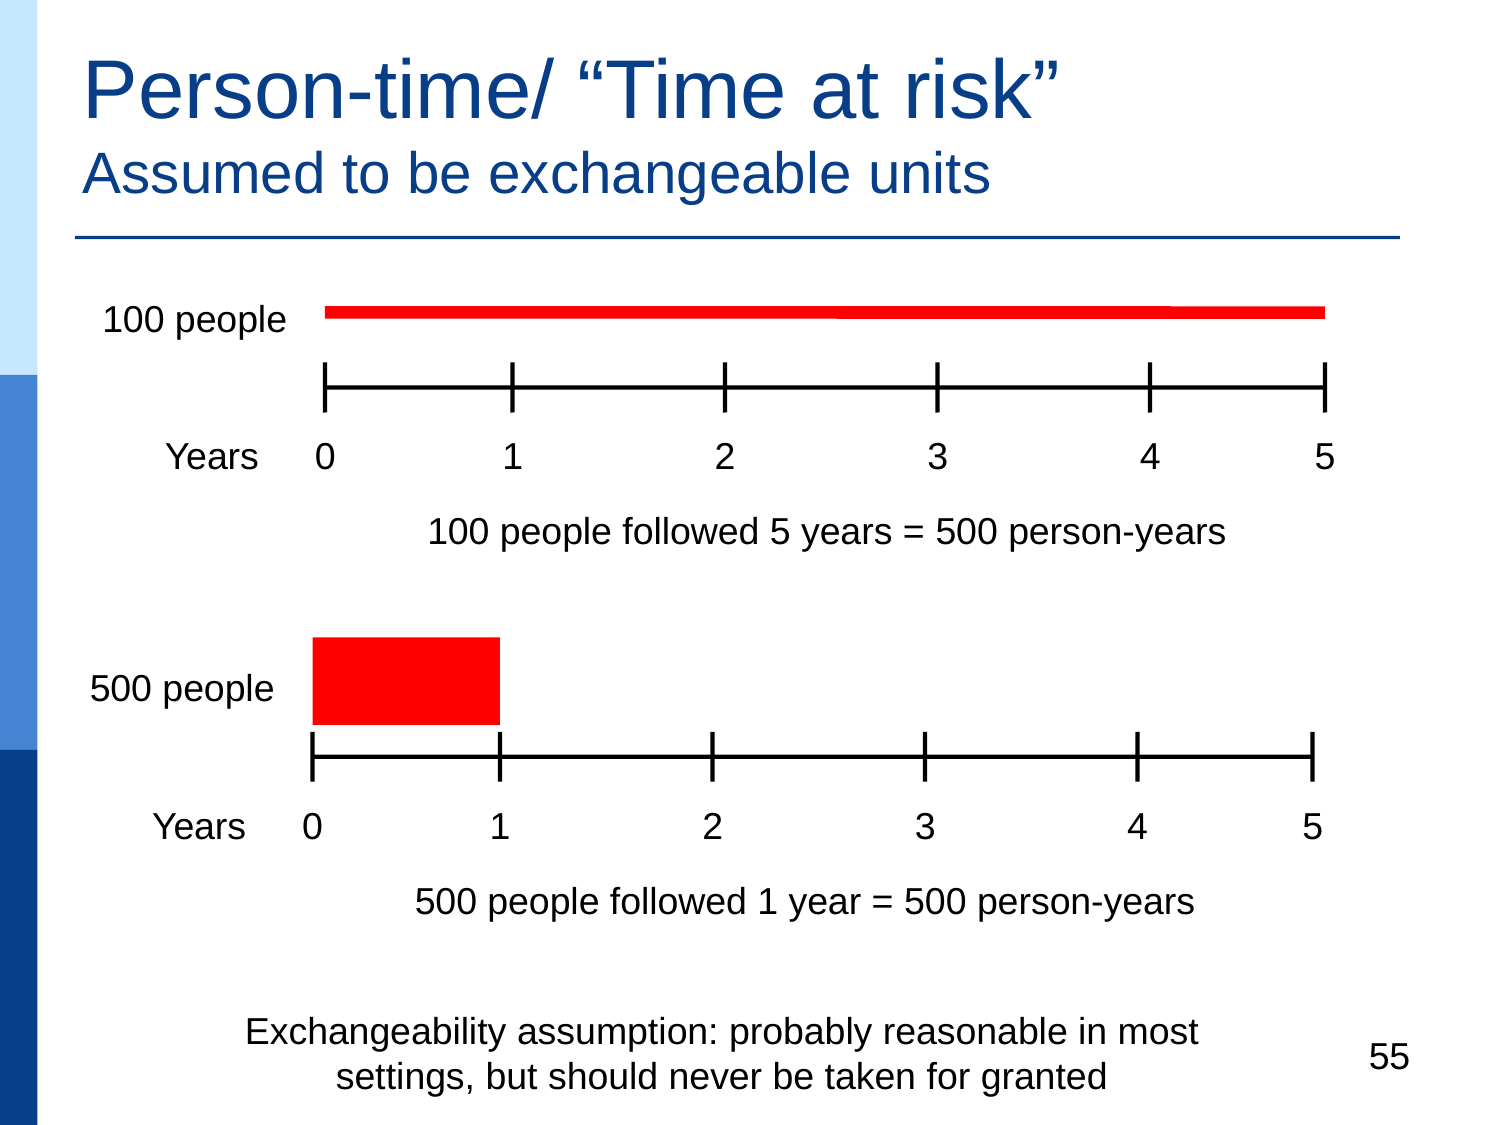

# Person-time/ “Time at risk” Assumed to be exchangeable units
100 people

Years
0
1
2
3
4
5
100 people followed 5 years = 500 person-years

500 people

Years
0
1
2
3
4
5
500 people followed 1 year = 500 person-years
Exchangeability assumption: probably reasonable in most settings, but should never be taken for granted
55